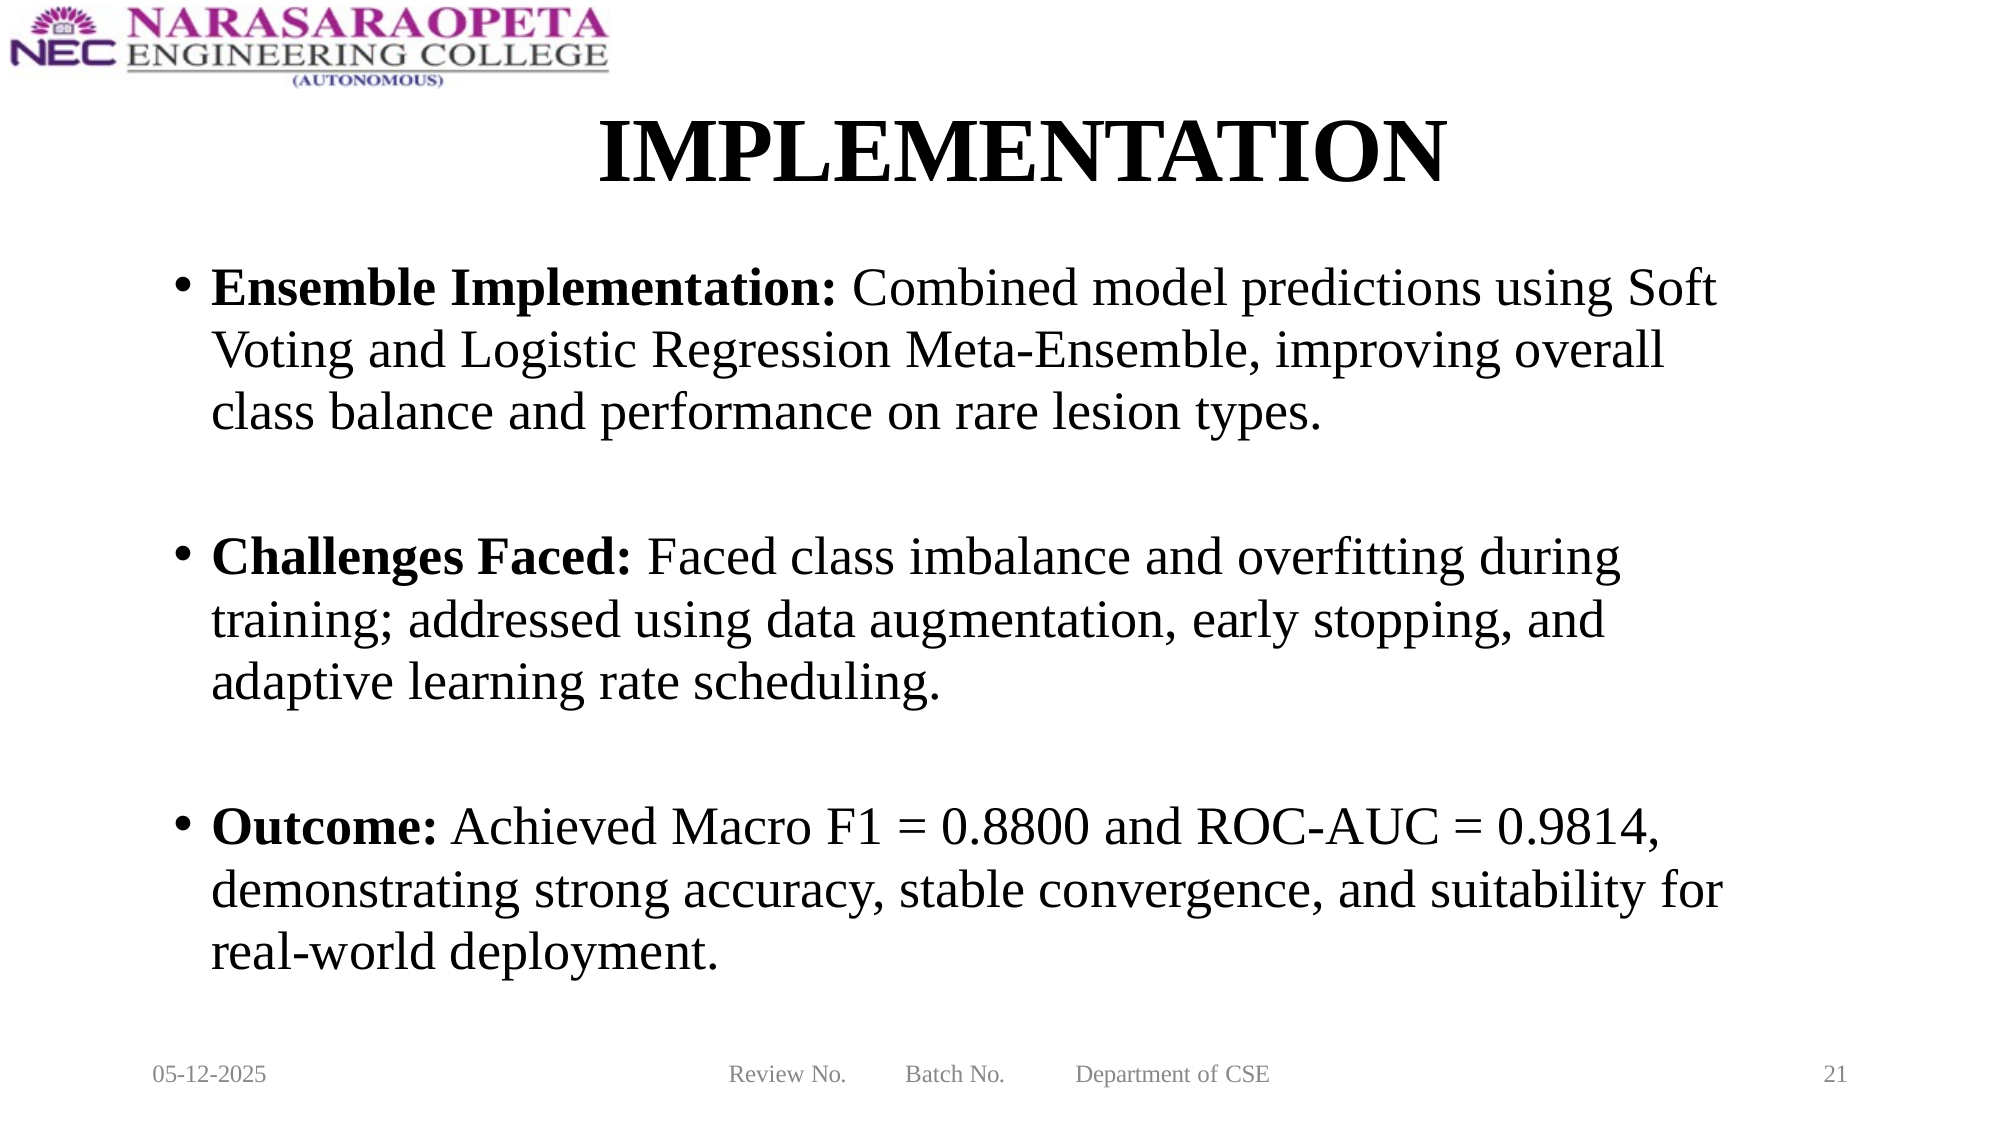

# IMPLEMENTATION
Ensemble Implementation: Combined model predictions using Soft Voting and Logistic Regression Meta-Ensemble, improving overall class balance and performance on rare lesion types.

Challenges Faced: Faced class imbalance and overfitting during training; addressed using data augmentation, early stopping, and adaptive learning rate scheduling.

Outcome: Achieved Macro F1 = 0.8800 and ROC-AUC = 0.9814, demonstrating strong accuracy, stable convergence, and suitability for real-world deployment.

05-12-2025

Review No.
Batch No.
Department of CSE
21